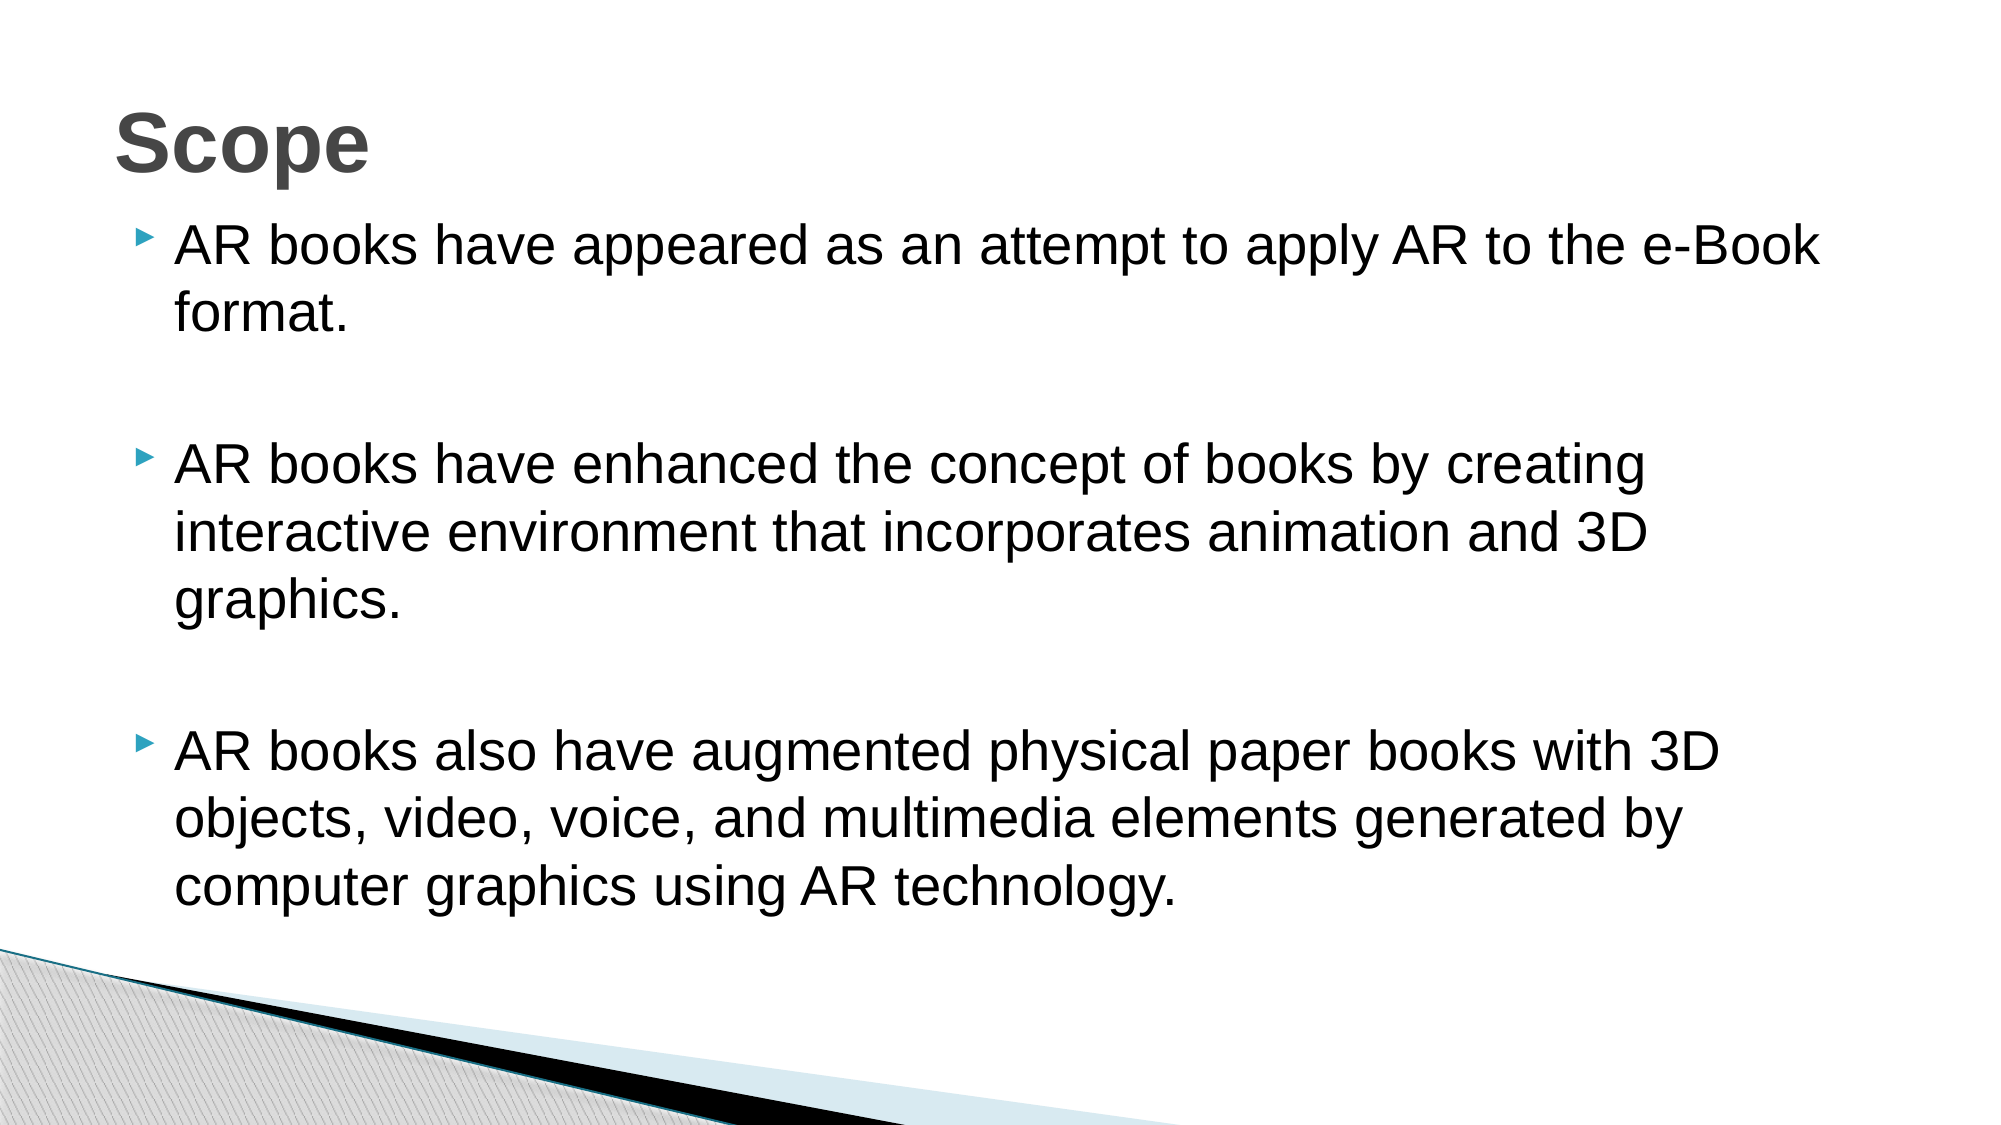

# Scope
AR books have appeared as an attempt to apply AR to the e-Book format.

AR books have enhanced the concept of books by creating interactive environment that incorporates animation and 3D graphics.

AR books also have augmented physical paper books with 3D objects, video, voice, and multimedia elements generated by computer graphics using AR technology.